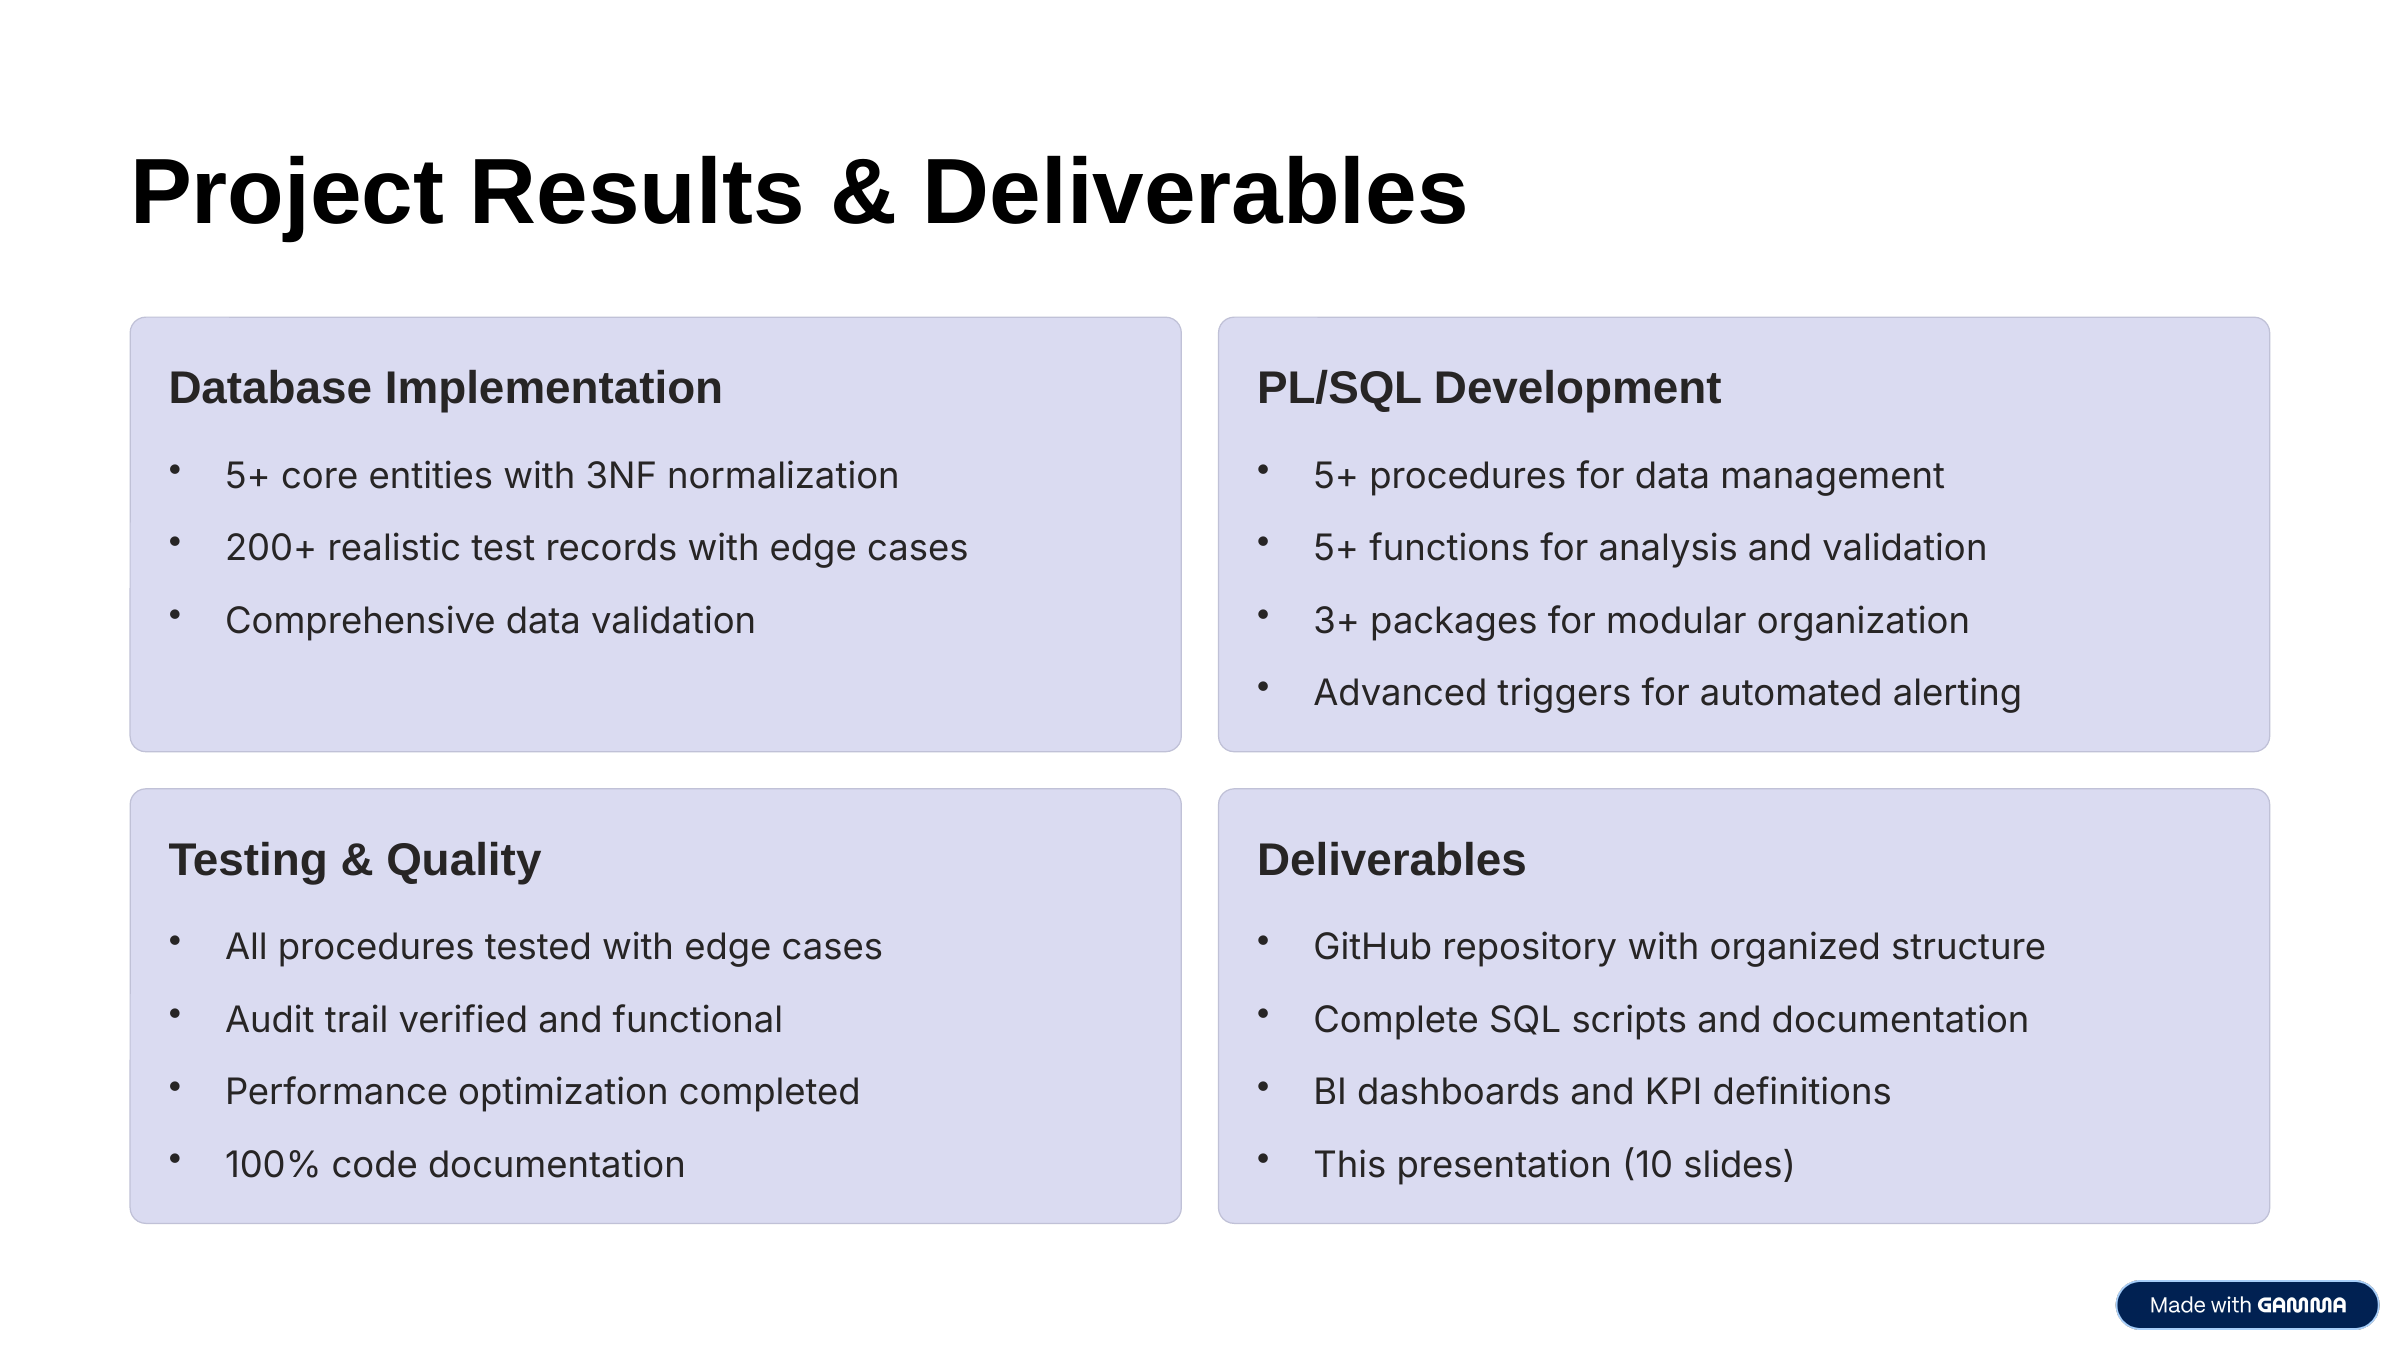

Project Results & Deliverables

Database Implementation
PL/SQL Development
5+ core entities with 3NF normalization
5+ procedures for data management
200+ realistic test records with edge cases
5+ functions for analysis and validation
Comprehensive data validation
3+ packages for modular organization
Advanced triggers for automated alerting

Testing & Quality
Deliverables
All procedures tested with edge cases
GitHub repository with organized structure
Audit trail verified and functional
Complete SQL scripts and documentation
Performance optimization completed
BI dashboards and KPI definitions
100% code documentation
This presentation (10 slides)